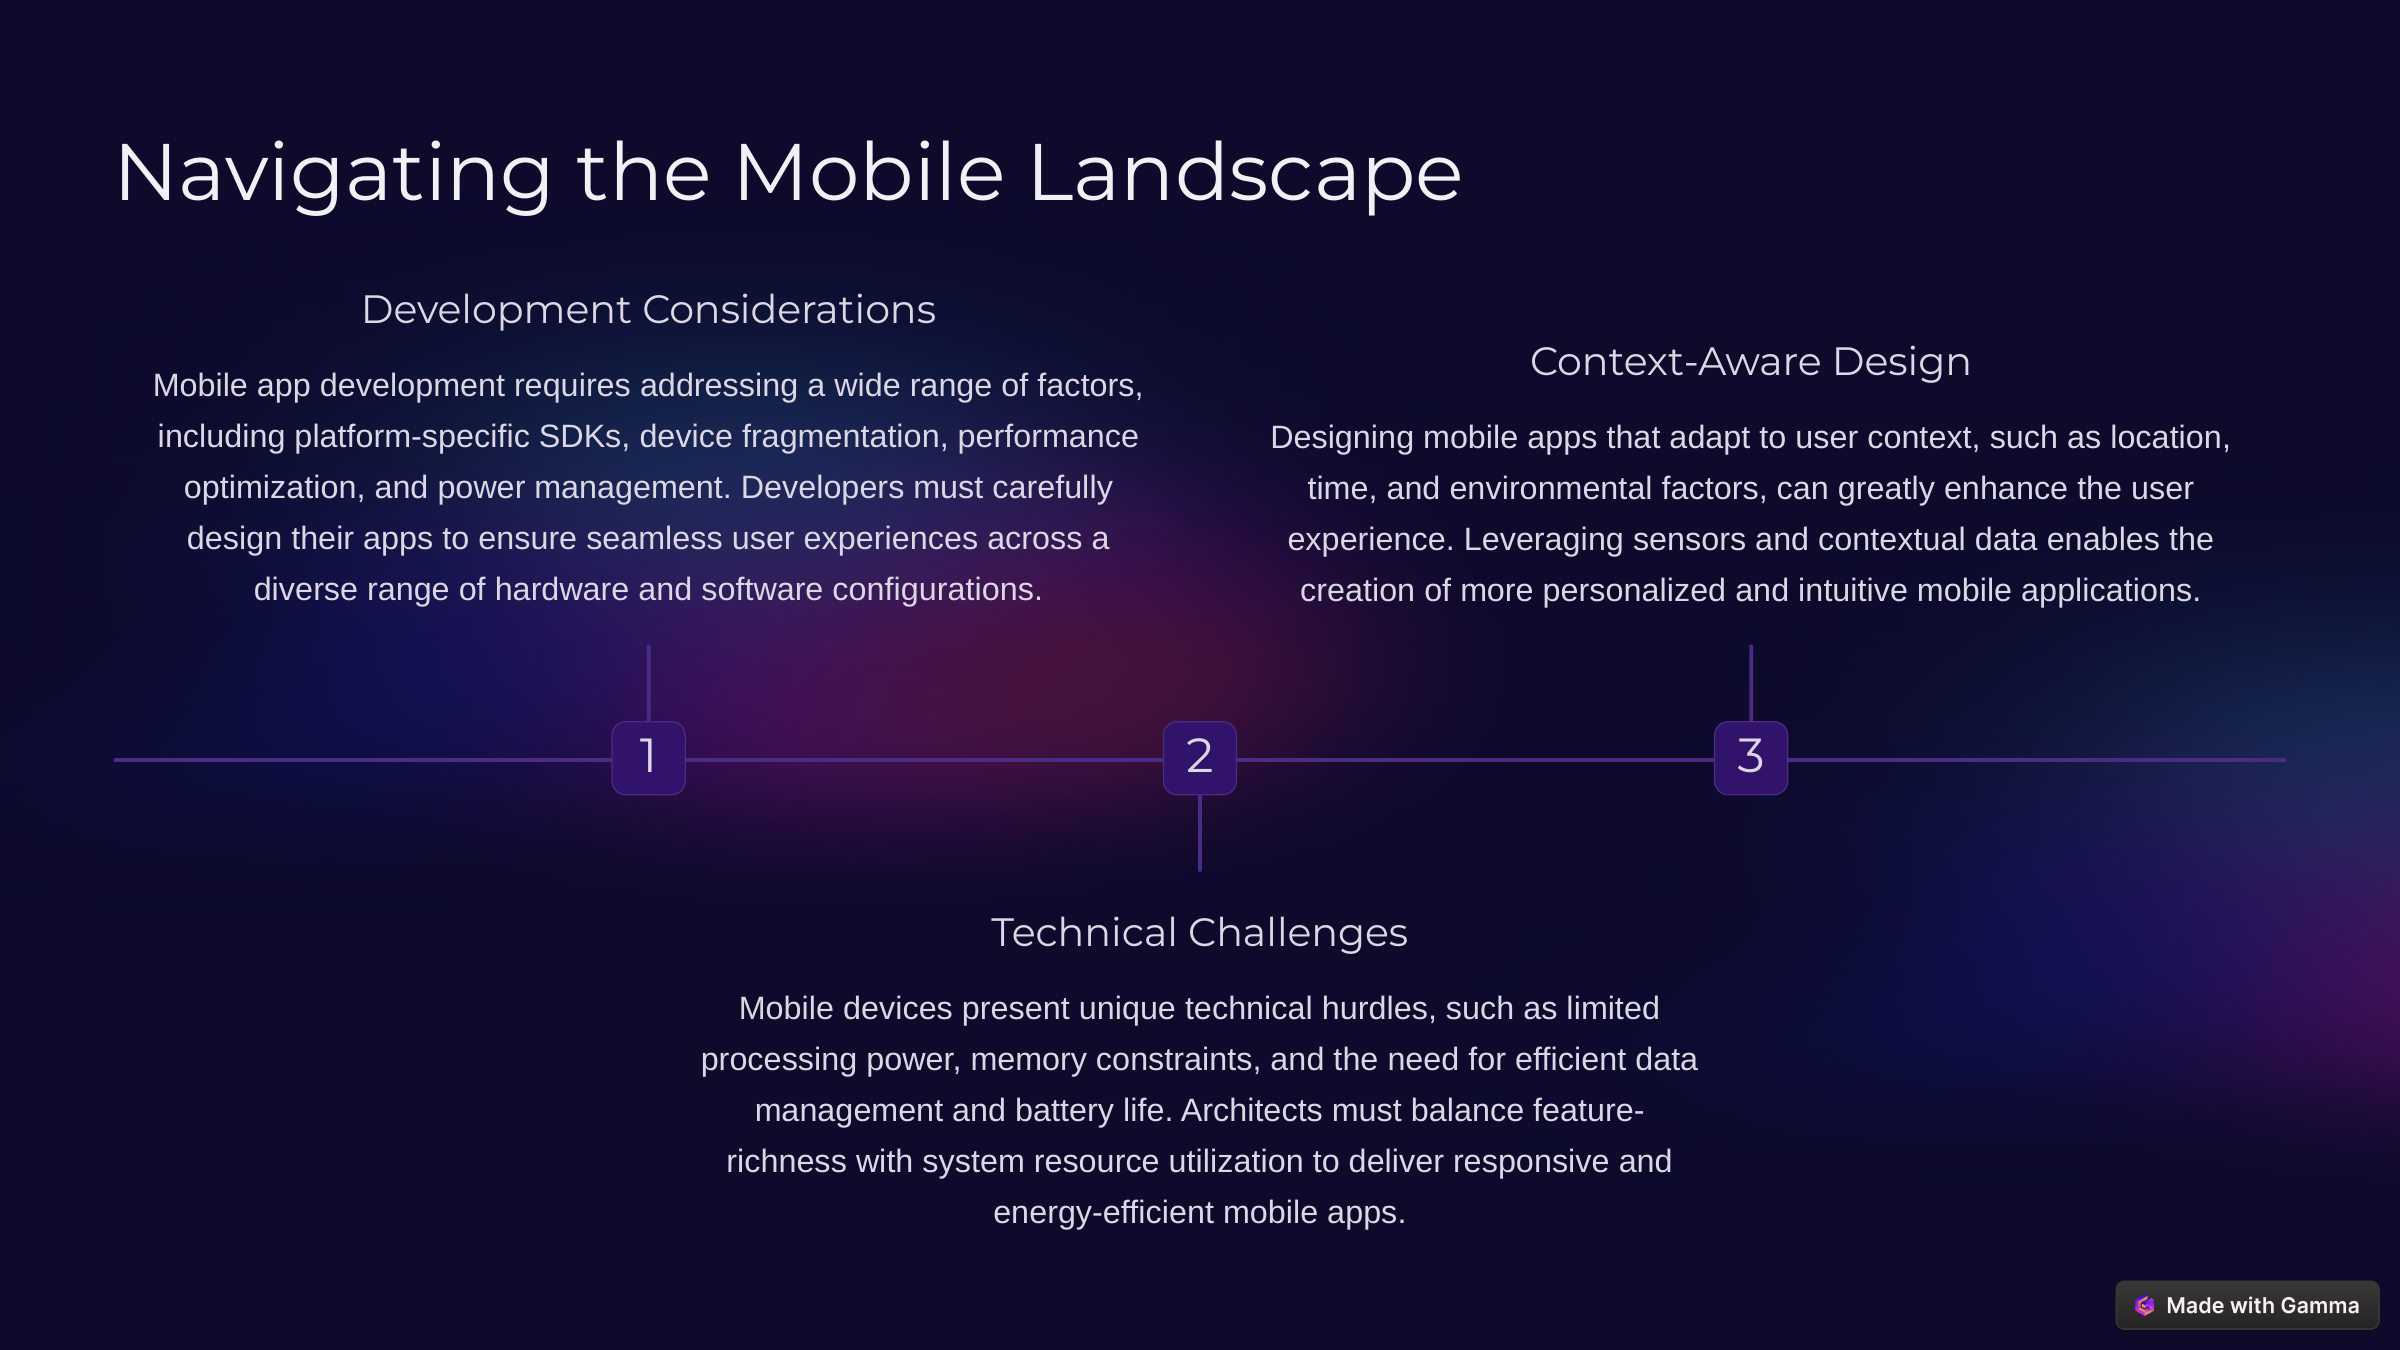

Navigating the Mobile Landscape
Development Considerations
Context-Aware Design
Mobile app development requires addressing a wide range of factors, including platform-specific SDKs, device fragmentation, performance optimization, and power management. Developers must carefully design their apps to ensure seamless user experiences across a diverse range of hardware and software configurations.
Designing mobile apps that adapt to user context, such as location, time, and environmental factors, can greatly enhance the user experience. Leveraging sensors and contextual data enables the creation of more personalized and intuitive mobile applications.

1
2
3

Technical Challenges
Mobile devices present unique technical hurdles, such as limited processing power, memory constraints, and the need for efficient data management and battery life. Architects must balance feature-richness with system resource utilization to deliver responsive and energy-efficient mobile apps.